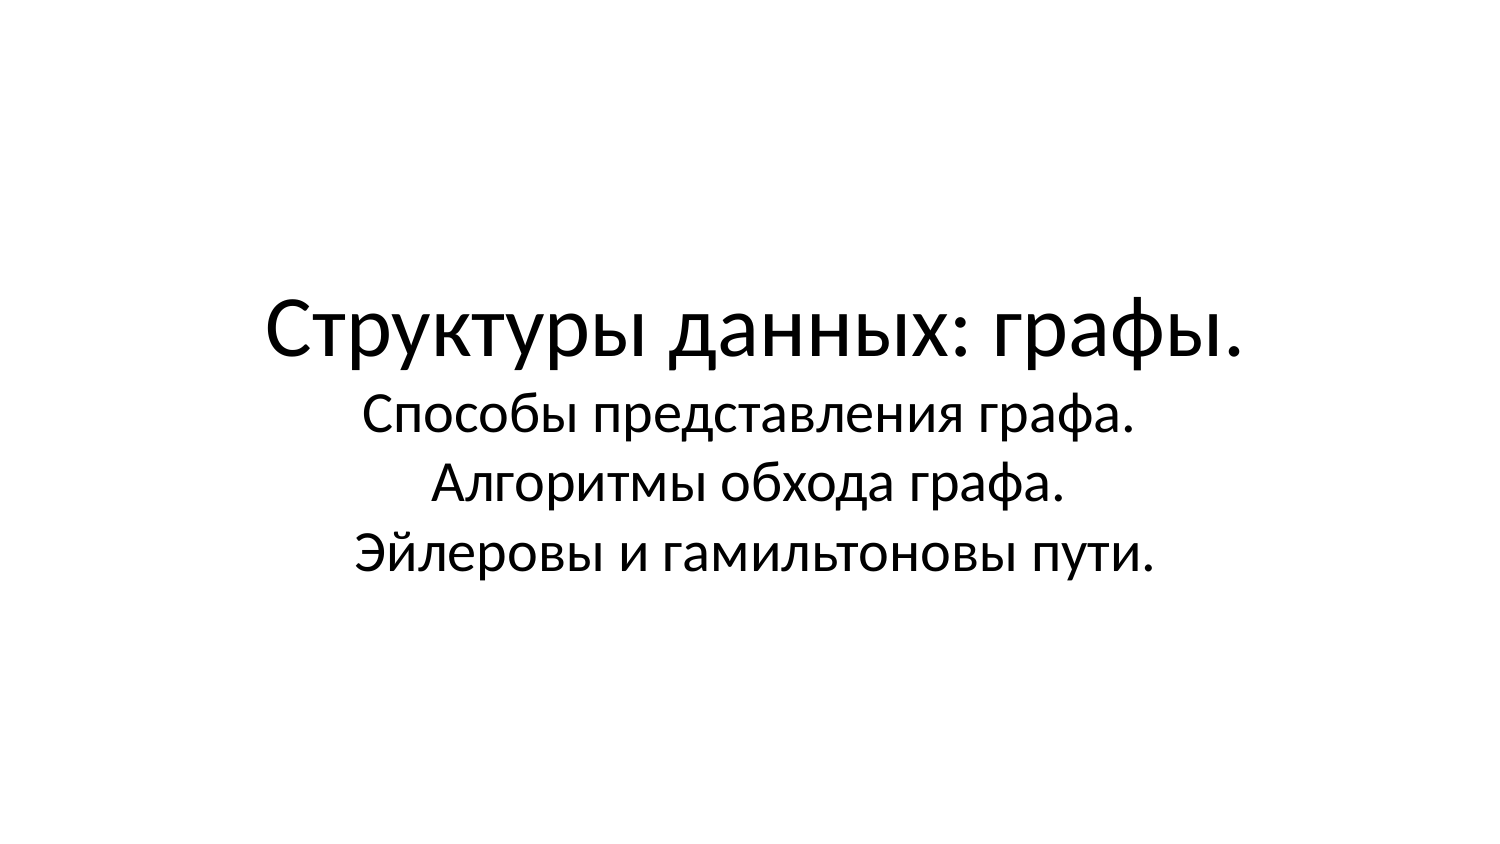

# Структуры данных: графы. Способы представления графа. Алгоритмы обхода графа. Эйлеровы и гамильтоновы пути.